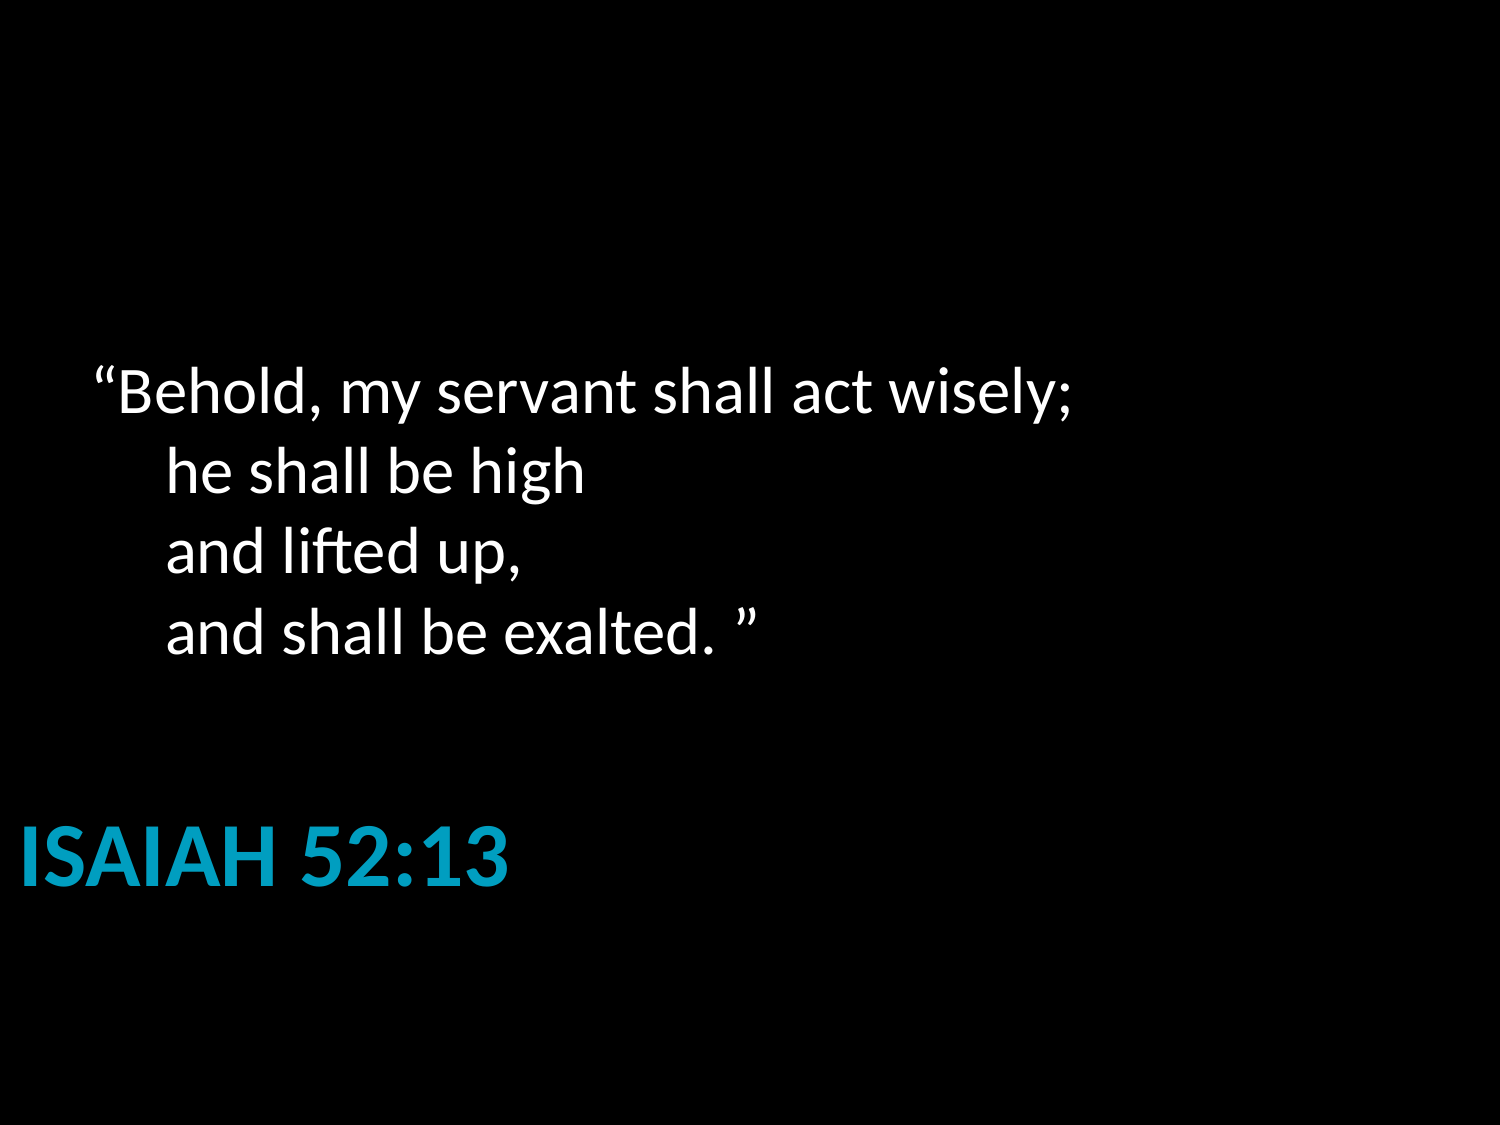

# “Behold, my servant shall act wisely;  he shall be high and lifted up,  and shall be exalted. ”
ISAIAH 52:13